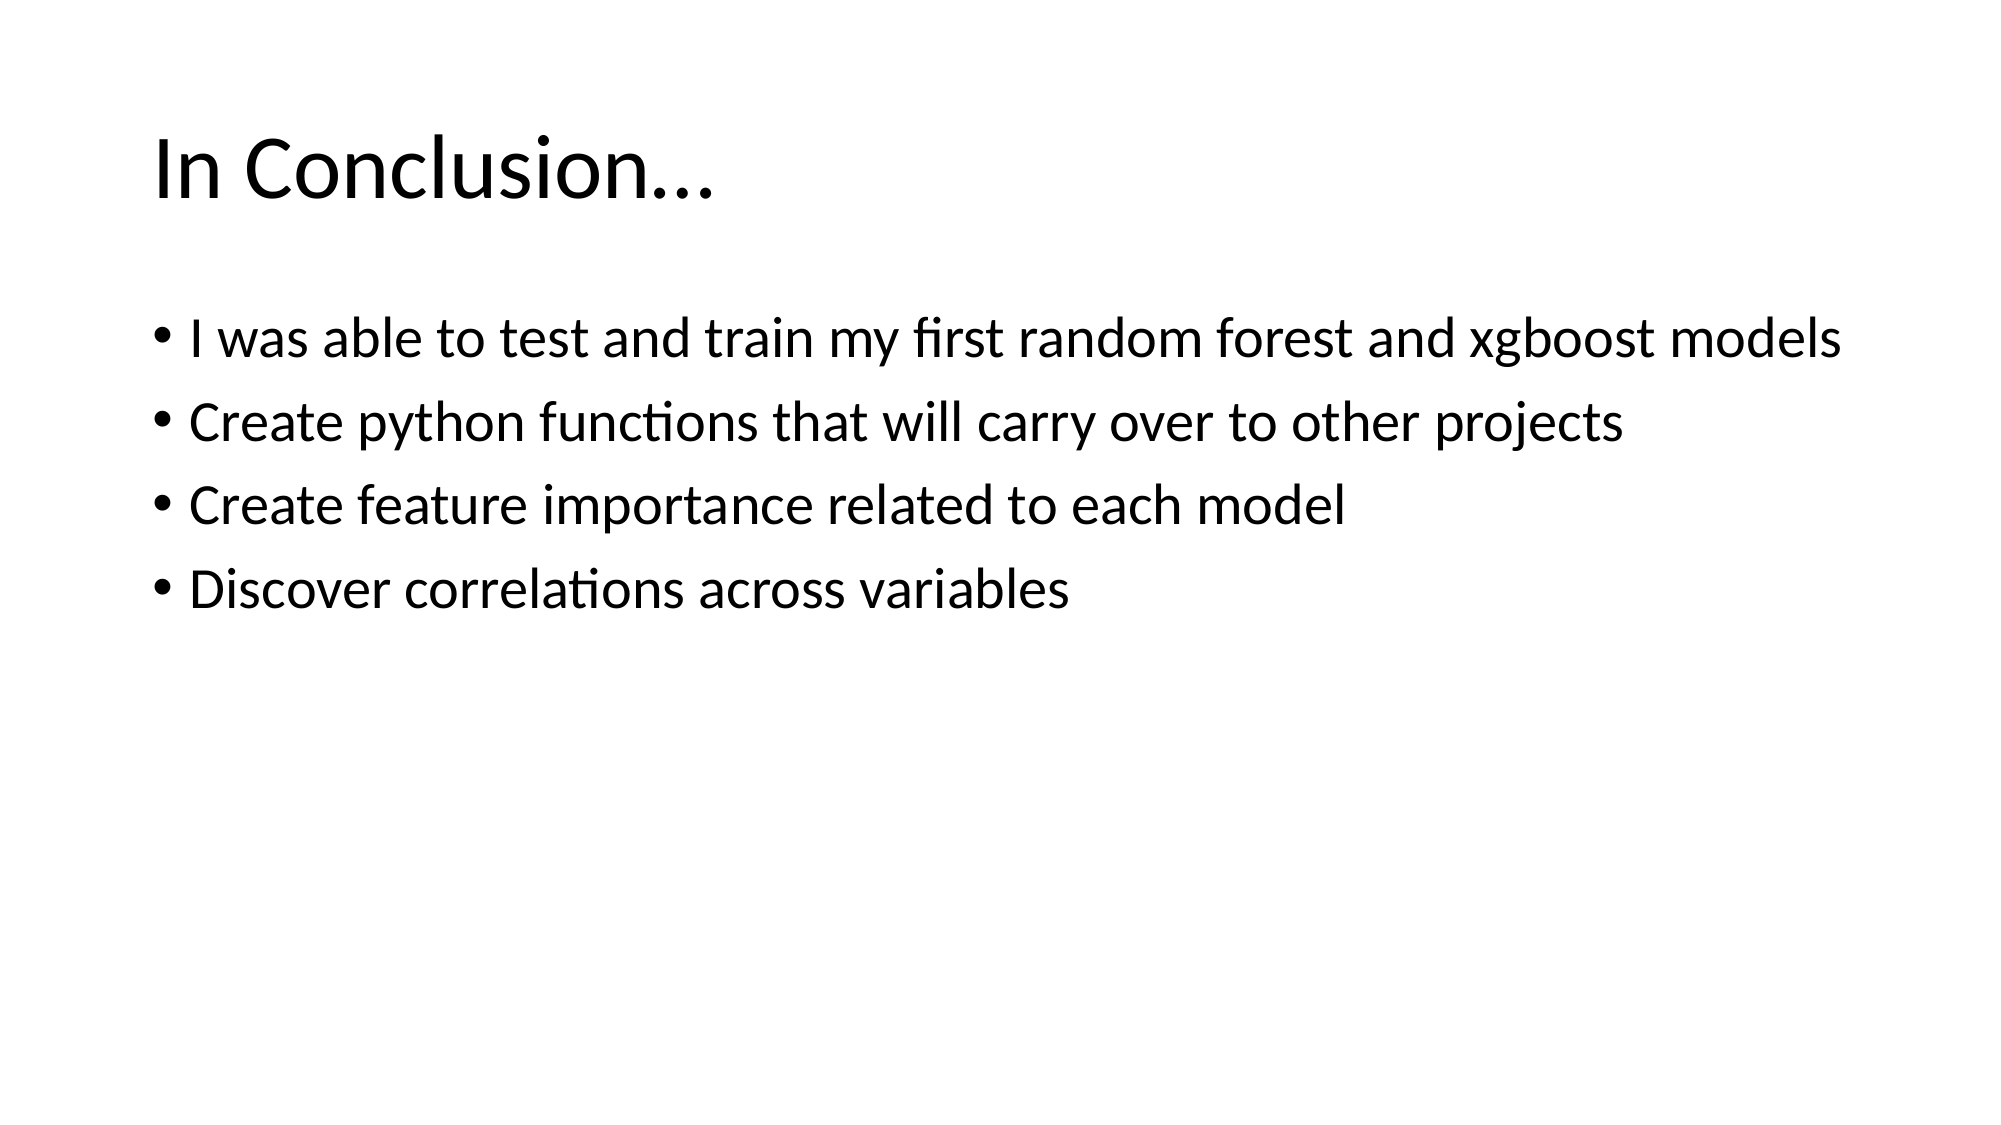

# In Conclusion…
I was able to test and train my first random forest and xgboost models
Create python functions that will carry over to other projects
Create feature importance related to each model
Discover correlations across variables